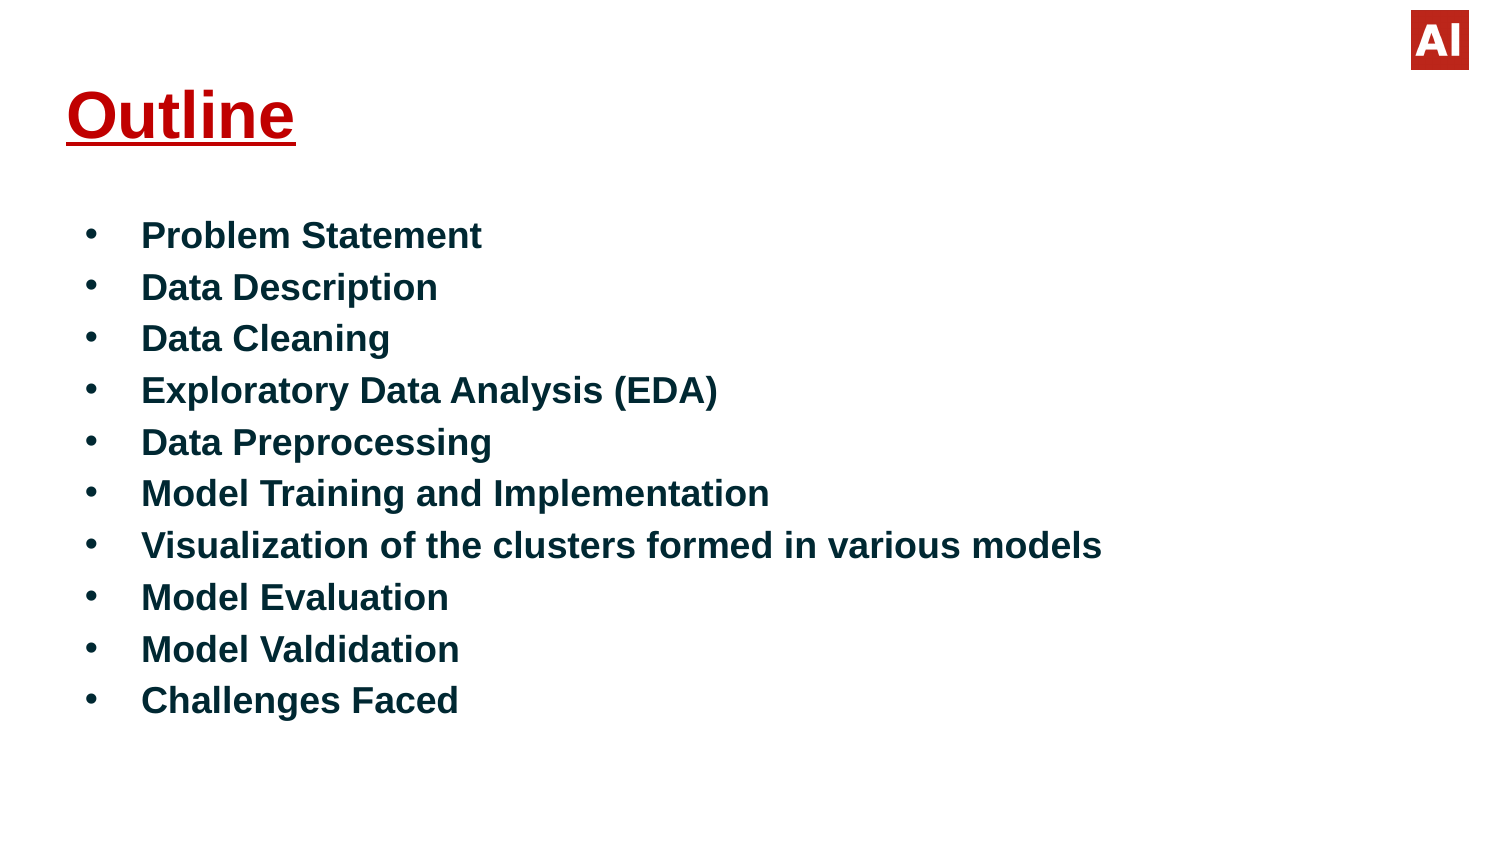

# Outline
Problem Statement
Data Description
Data Cleaning
Exploratory Data Analysis (EDA)
Data Preprocessing
Model Training and Implementation
Visualization of the clusters formed in various models
Model Evaluation
Model Valdidation
Challenges Faced